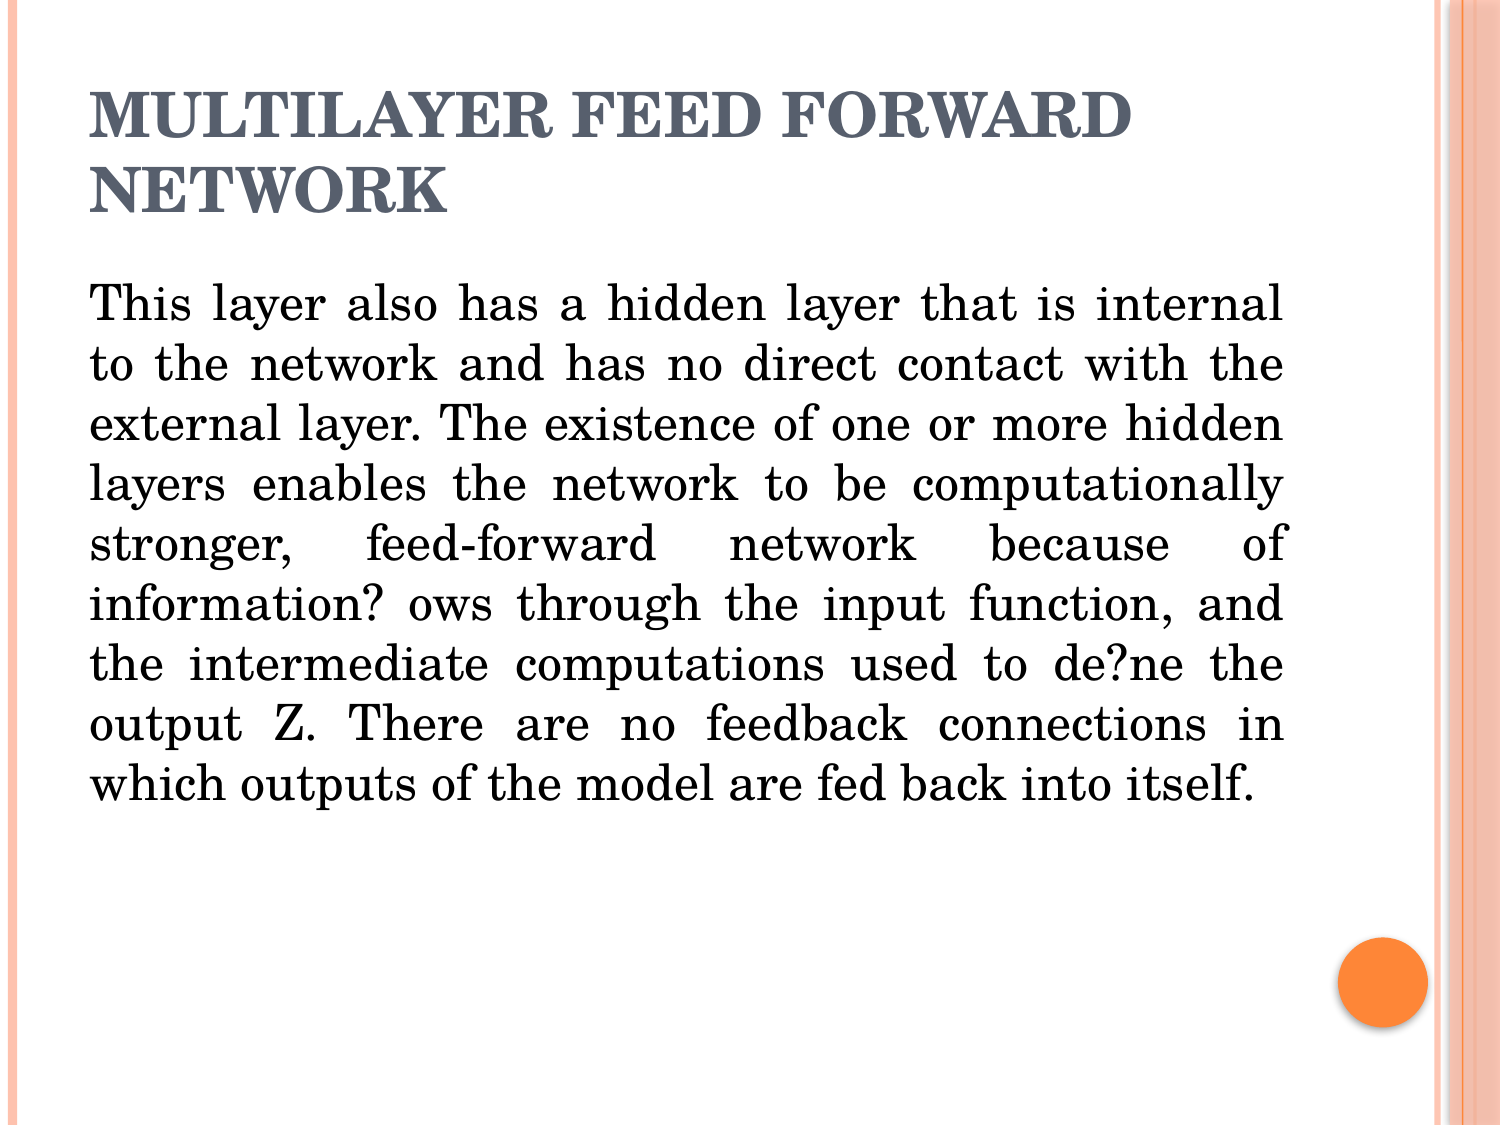

# Multilayer feed forward network
This layer also has a hidden layer that is internal to the network and has no direct contact with the external layer. The existence of one or more hidden layers enables the network to be computationally stronger, feed-forward network because of information? ows through the input function, and the intermediate computations used to de?ne the output Z. There are no feedback connections in which outputs of the model are fed back into itself.